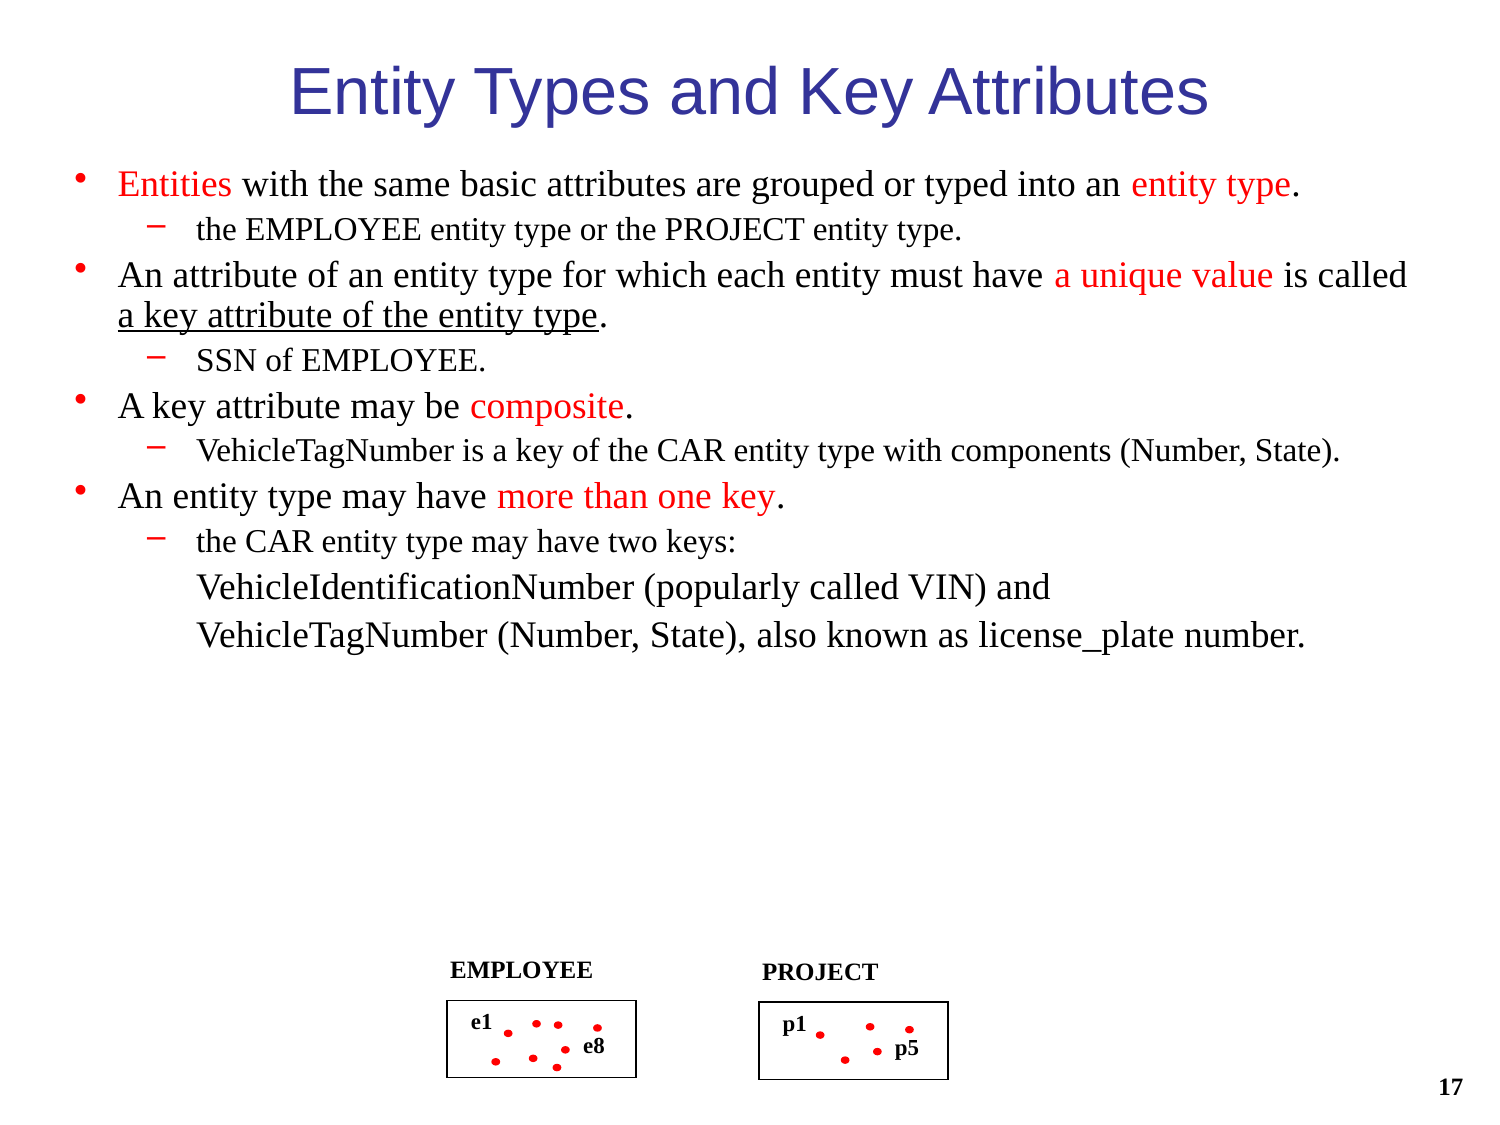

# Entity Types and Key Attributes
Entities with the same basic attributes are grouped or typed into an entity type.
the EMPLOYEE entity type or the PROJECT entity type.
An attribute of an entity type for which each entity must have a unique value is called a key attribute of the entity type.
SSN of EMPLOYEE.
A key attribute may be composite.
VehicleTagNumber is a key of the CAR entity type with components (Number, State).
An entity type may have more than one key.
the CAR entity type may have two keys:
	VehicleIdentificationNumber (popularly called VIN) and
	VehicleTagNumber (Number, State), also known as license_plate number.
EMPLOYEE
e1

e8

PROJECT
p1

p5

17